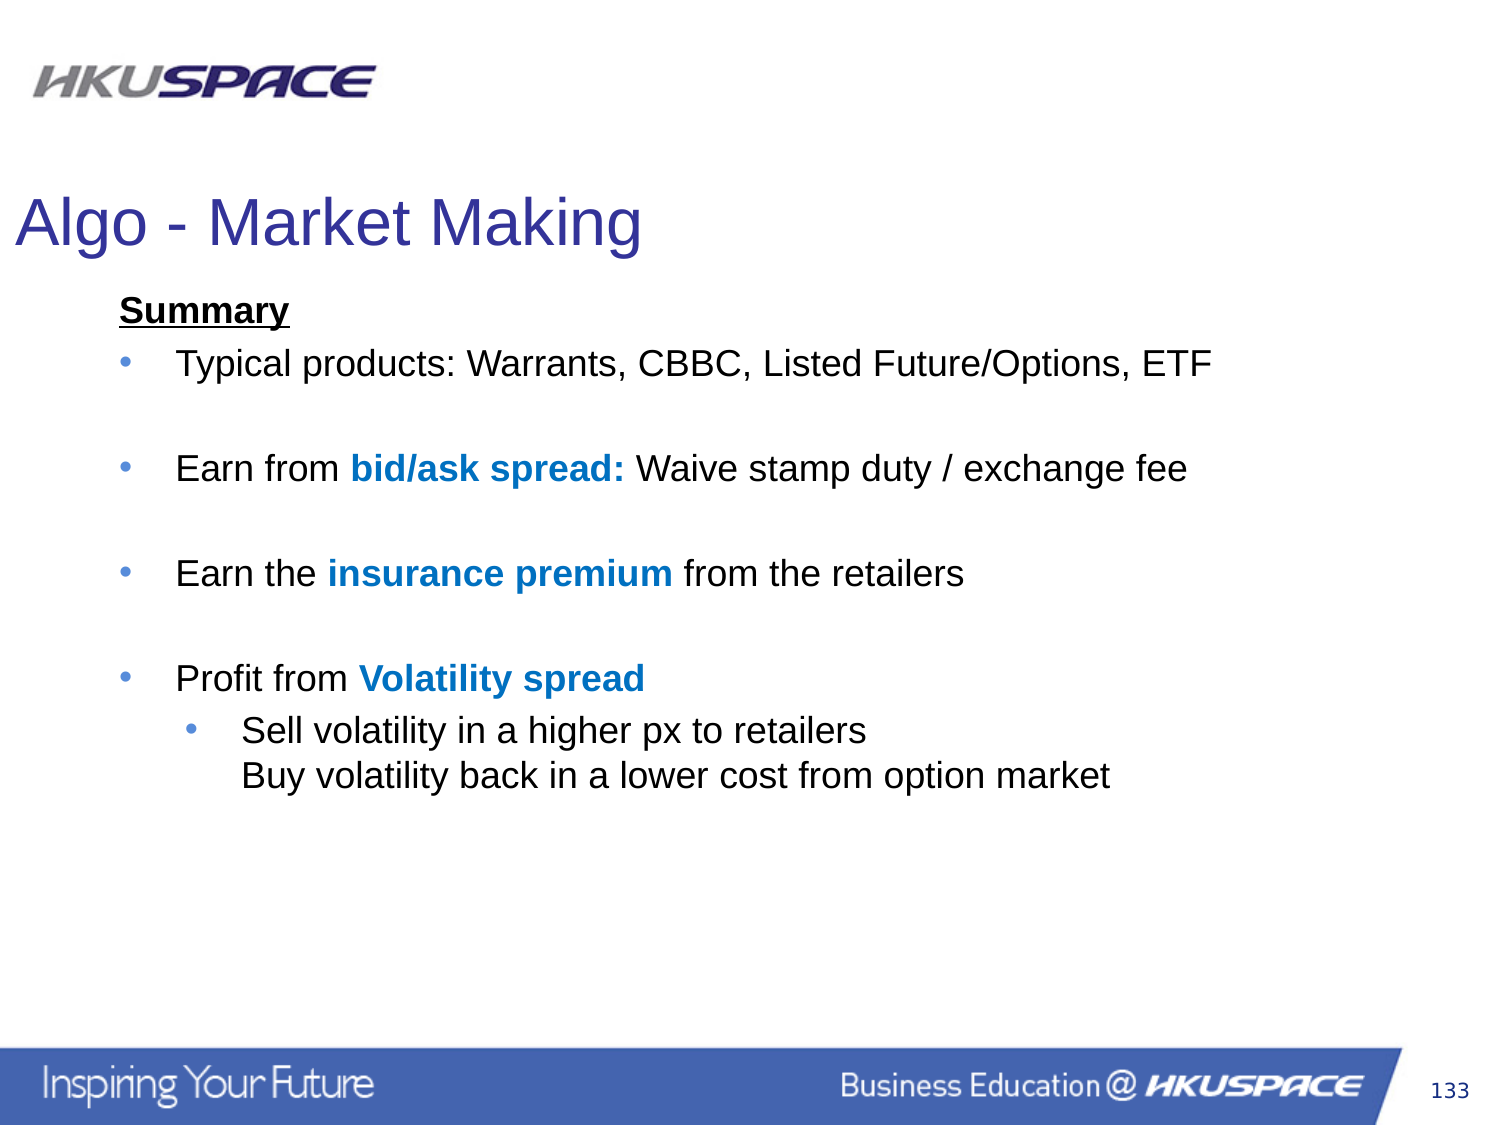

Algo - Market Making
Summary
Typical products: Warrants, CBBC, Listed Future/Options, ETF

Earn from bid/ask spread: Waive stamp duty / exchange fee

Earn the insurance premium from the retailers

Profit from Volatility spread
Sell volatility in a higher px to retailers
Buy volatility back in a lower cost from option market

133